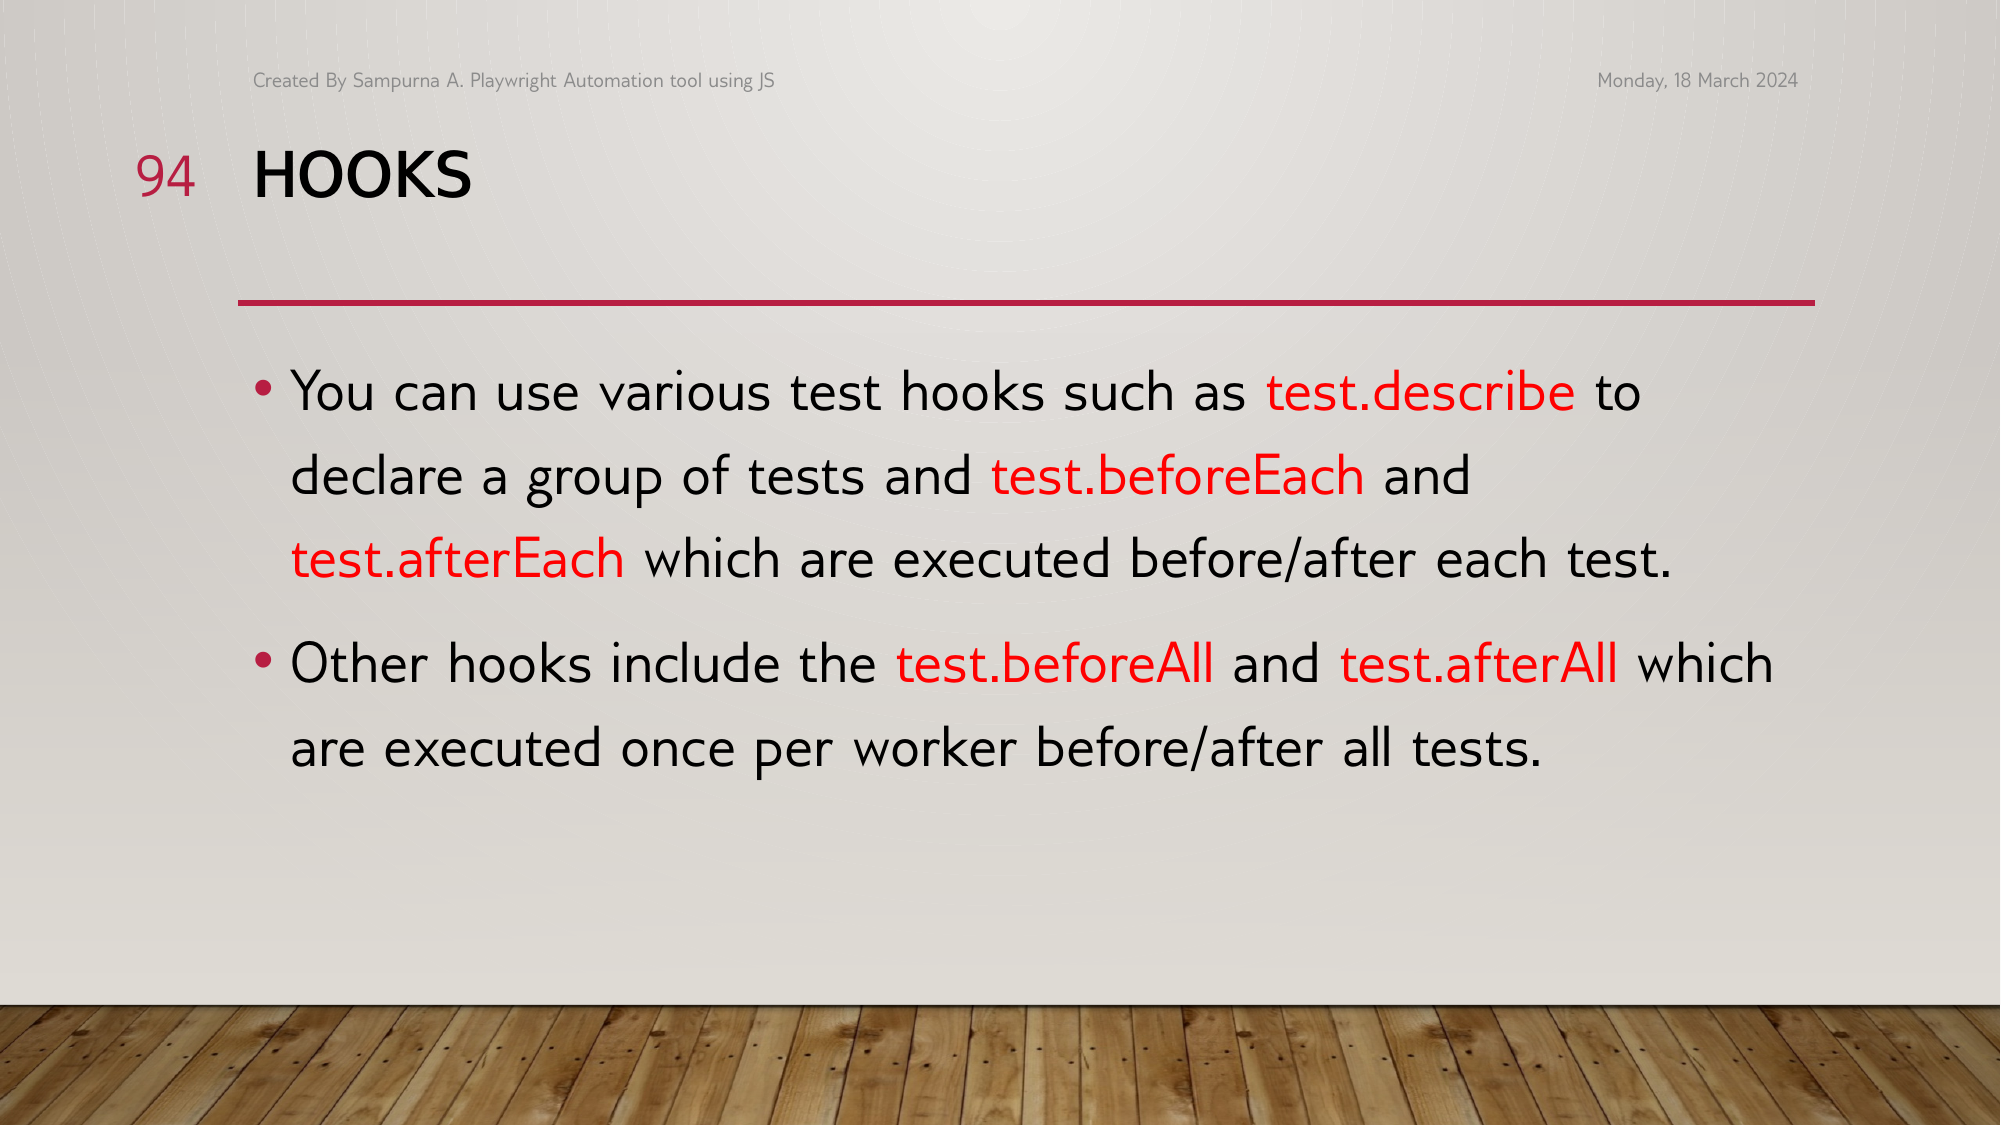

Created By Sampurna A. Playwright Automation tool using JS
Monday, 18 March 2024
94
# Hooks
You can use various test hooks such as test.describe to declare a group of tests and test.beforeEach and test.afterEach which are executed before/after each test.
Other hooks include the test.beforeAll and test.afterAll which are executed once per worker before/after all tests.